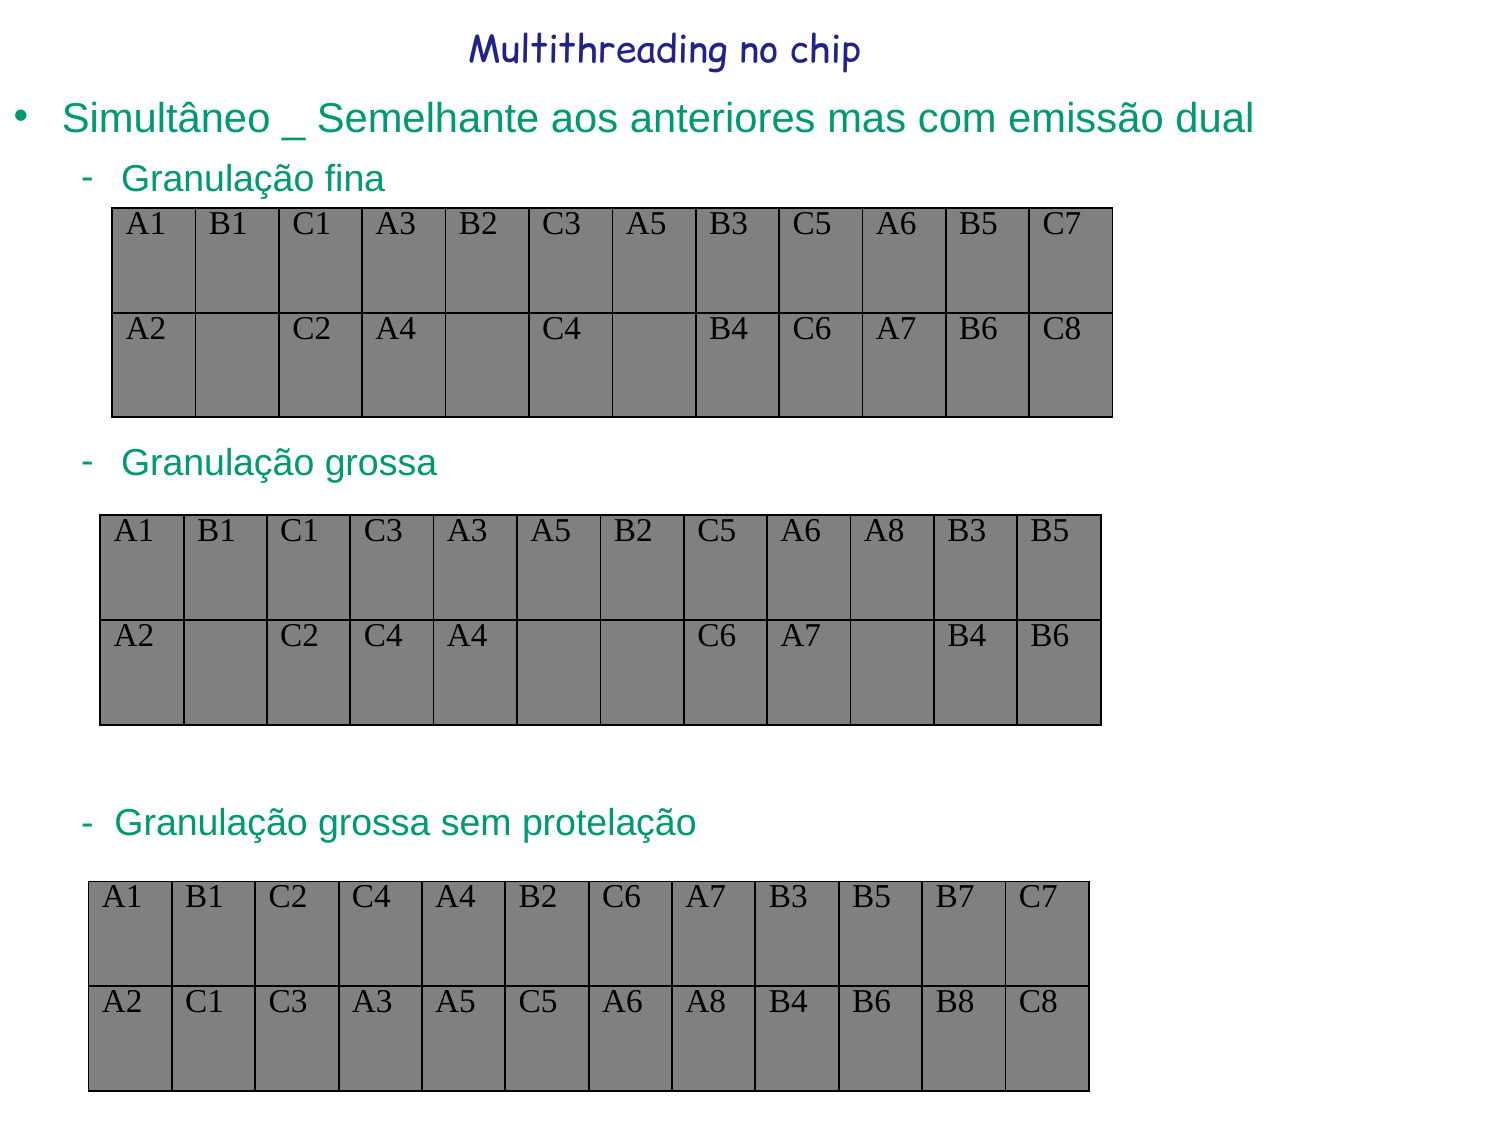

Multithreading no chip
Simultâneo _ Semelhante aos anteriores mas com emissão dual
Granulação fina

Granulação grossa

-  Granulação grossa sem protelação

| A1 | B1 | C1 | A3 | B2 | C3 | A5 | B3 | C5 | A6 | B5 | C7 |
| --- | --- | --- | --- | --- | --- | --- | --- | --- | --- | --- | --- |
| A2 |  | C2 | A4 |  | C4 |  | B4 | C6 | A7 | B6 | C8 |
| A1 | B1 | C1 | C3 | A3 | A5 | B2 | C5 | A6 | A8 | B3 | B5 |
| --- | --- | --- | --- | --- | --- | --- | --- | --- | --- | --- | --- |
| A2 |  | C2 | C4 | A4 |  |  | C6 | A7 |  | B4 | B6 |
| A1 | B1 | C2 | C4 | A4 | B2 | C6 | A7 | B3 | B5 | B7 | C7 |
| --- | --- | --- | --- | --- | --- | --- | --- | --- | --- | --- | --- |
| A2 | C1 | C3 | A3 | A5 | C5 | A6 | A8 | B4 | B6 | B8 | C8 |